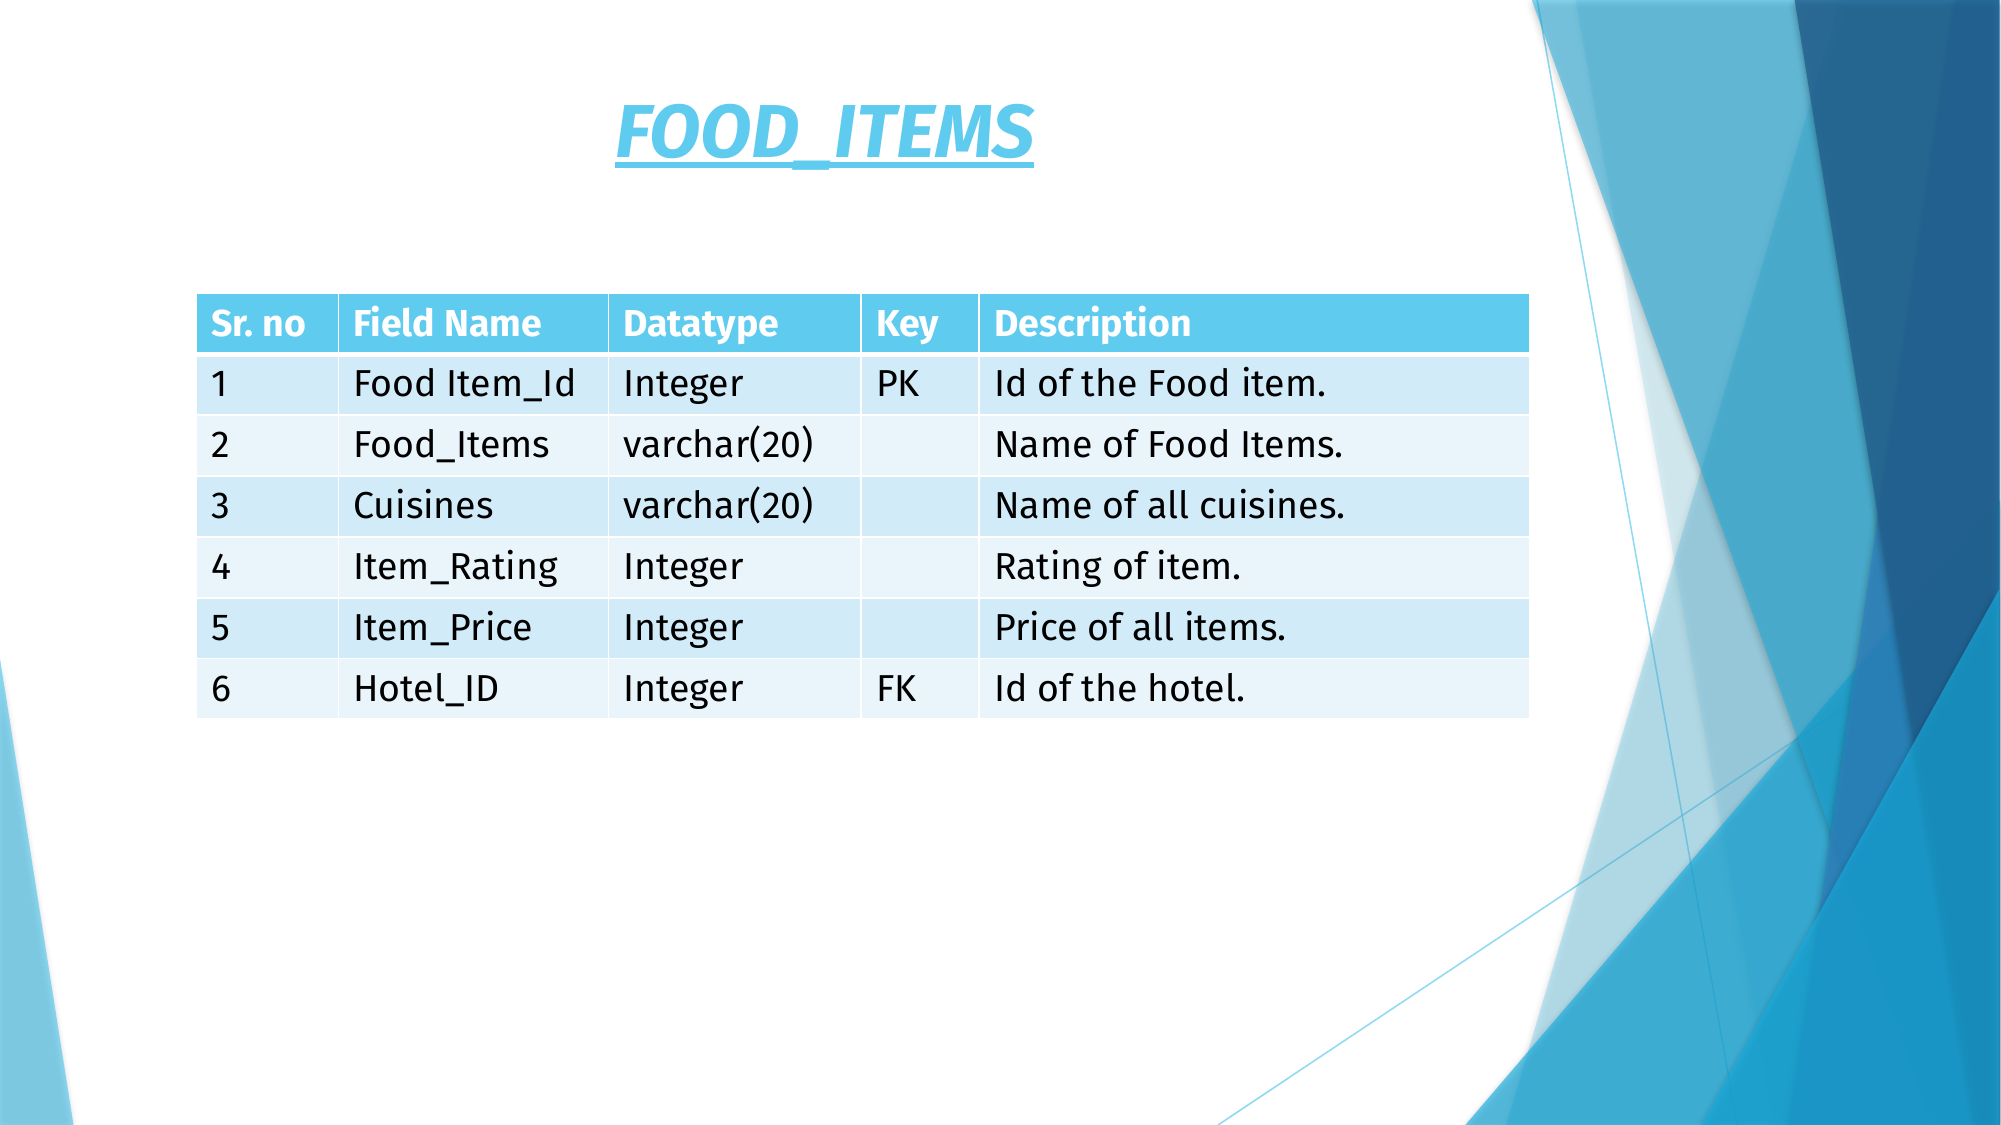

# FOOD_ITEMS
| Sr. no | Field Name | Datatype | Key | Description |
| --- | --- | --- | --- | --- |
| 1 | Food Item\_Id | Integer | PK | Id of the Food item. |
| 2 | Food\_Items | varchar(20) |  | Name of Food Items. |
| 3 | Cuisines | varchar(20) |  | Name of all cuisines. |
| 4 | Item\_Rating | Integer |  | Rating of item. |
| 5 | Item\_Price | Integer |  | Price of all items. |
| 6 | Hotel\_ID | Integer | FK | Id of the hotel. |